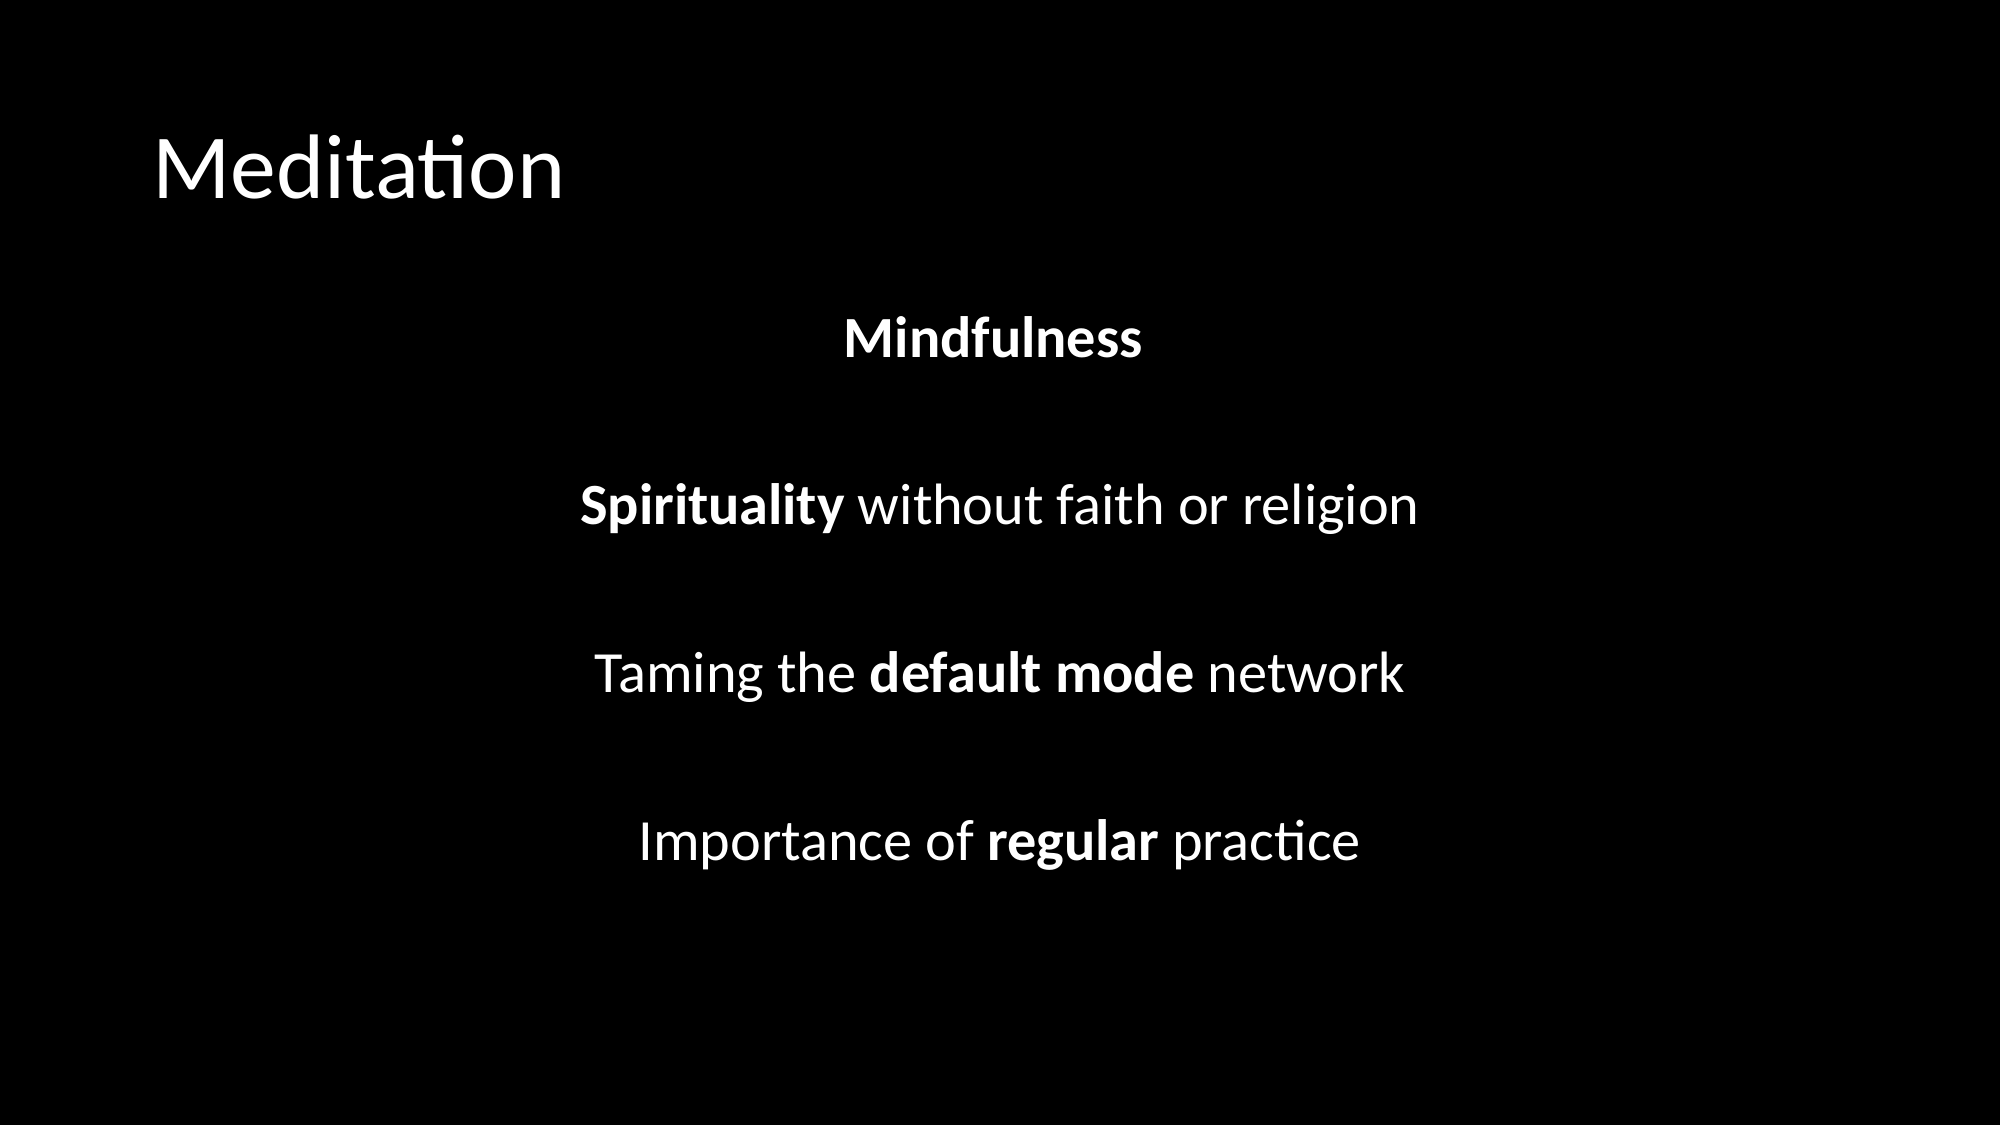

# Meditation
Mindfulness

Spirituality without faith or religion

Taming the default mode network

Importance of regular practice